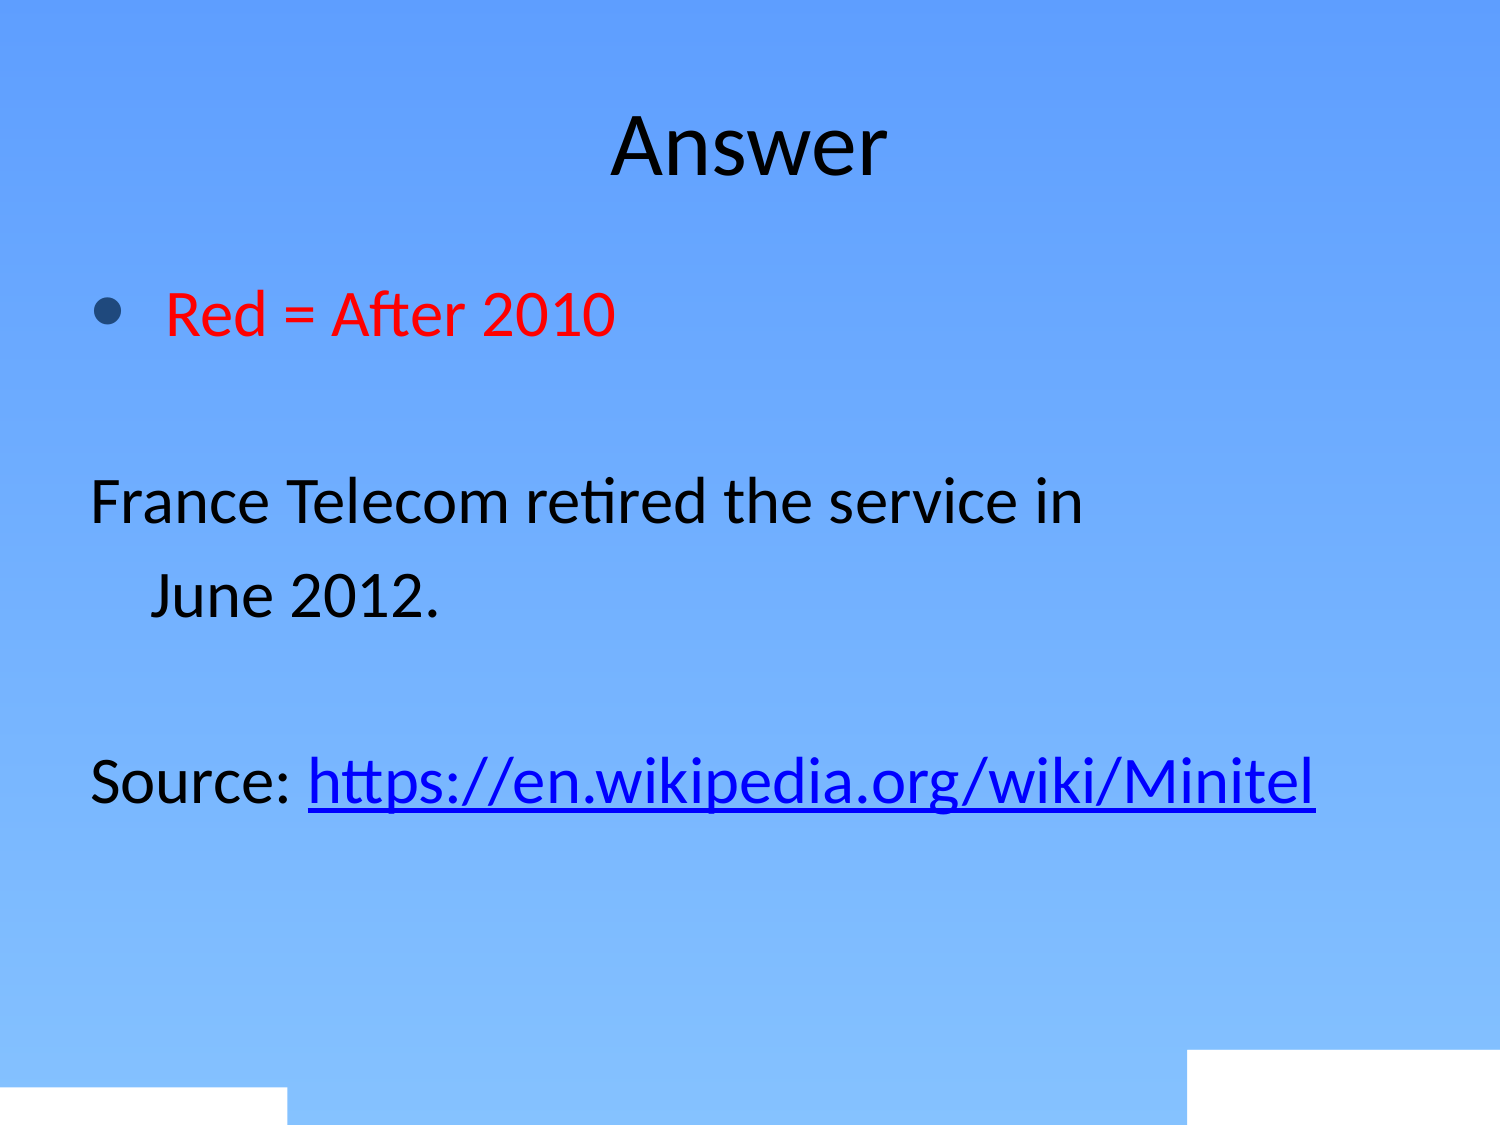

# Answer
Red = After 2010

France Telecom retired the service in
    June 2012.

Source: https://en.wikipedia.org/wiki/Minitel